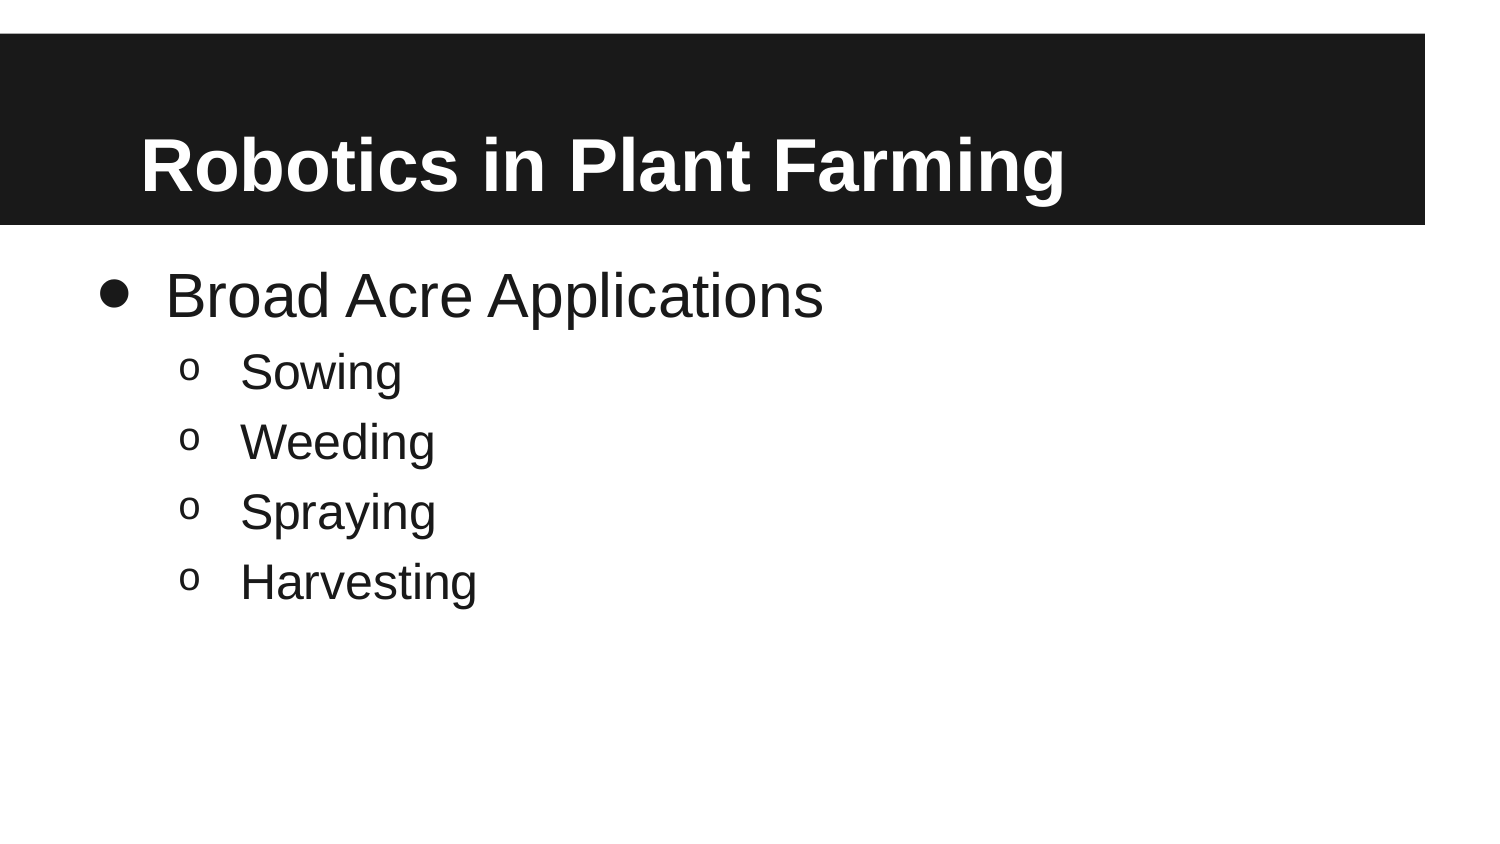

# Robotics in Plant Farming
Broad Acre Applications
Sowing
Weeding
Spraying
Harvesting